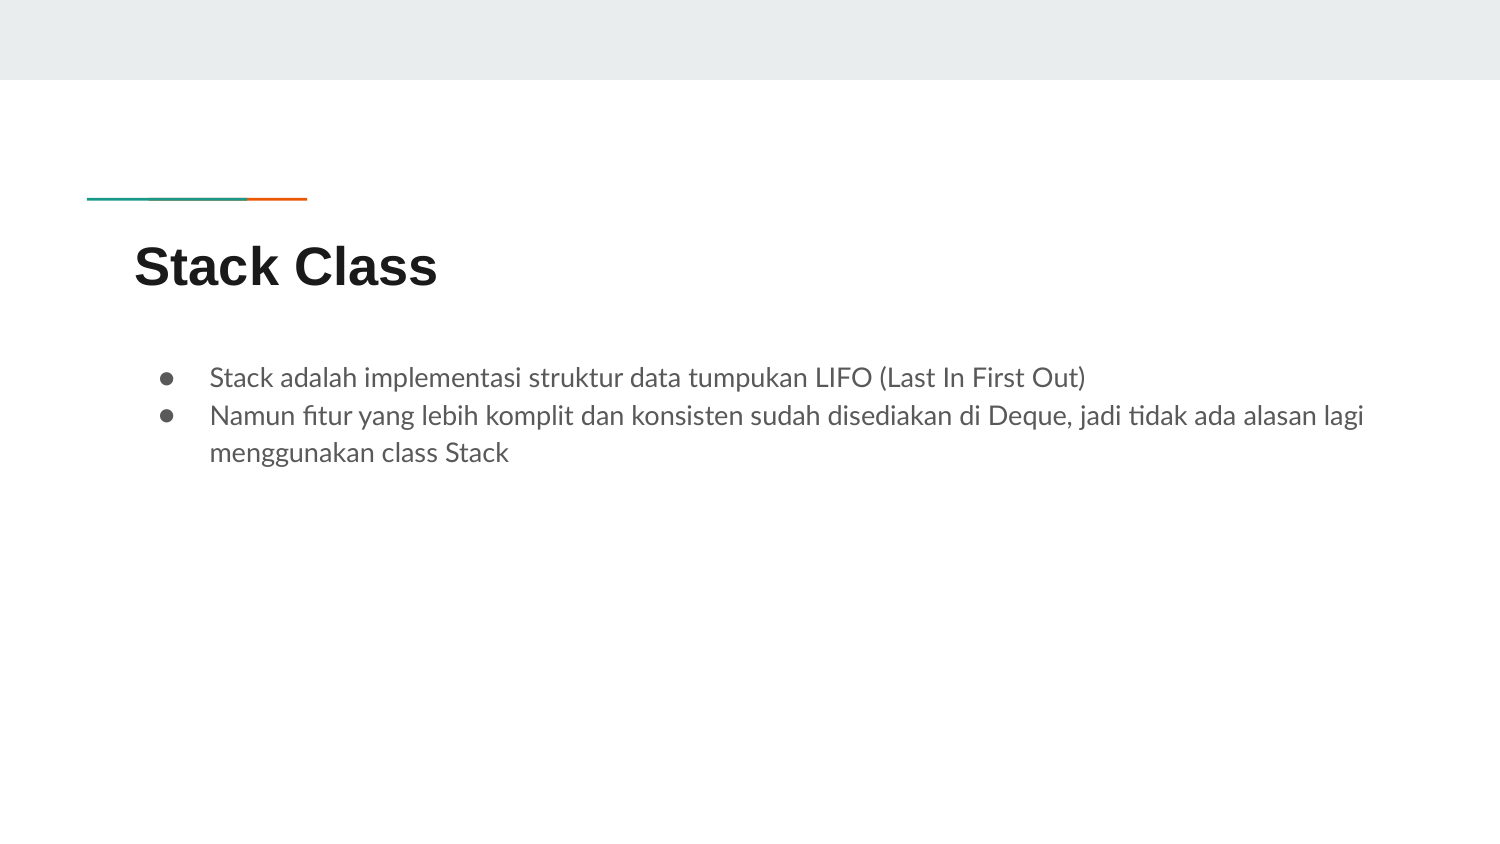

# Stack Class
Stack adalah implementasi struktur data tumpukan LIFO (Last In First Out)
Namun fitur yang lebih komplit dan konsisten sudah disediakan di Deque, jadi tidak ada alasan lagi menggunakan class Stack